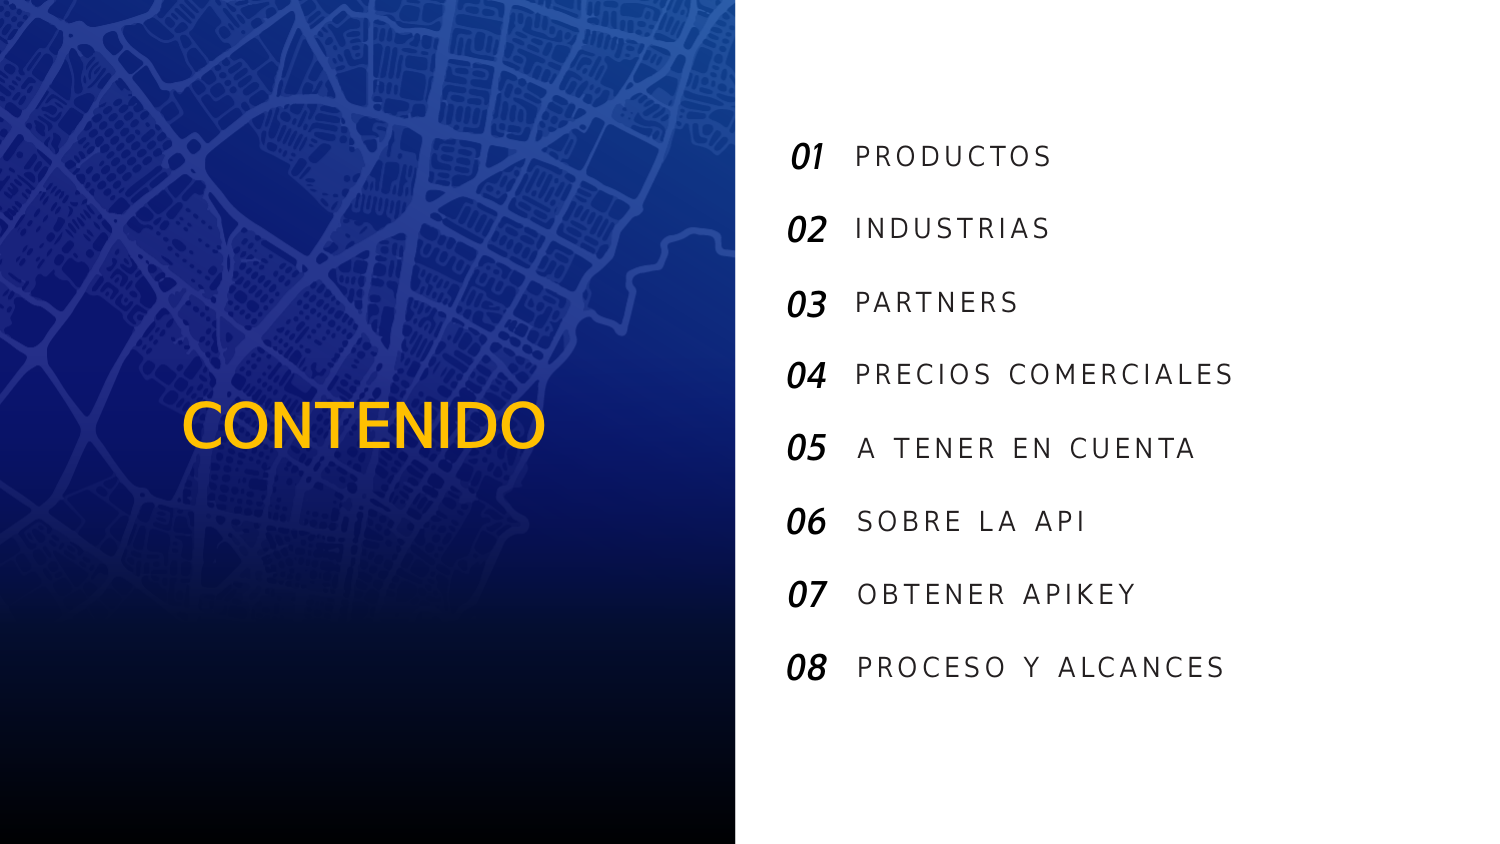

01
PRODUCTOS
02
INDUSTRIAS
03
PARTNERS
04
PRECIOS COMERCIALES
CONTENIDO
05
A TENER EN CUENTA
06
SOBRE LA API
07
OBTENER APIKEY
08
PROCESO Y ALCANCES